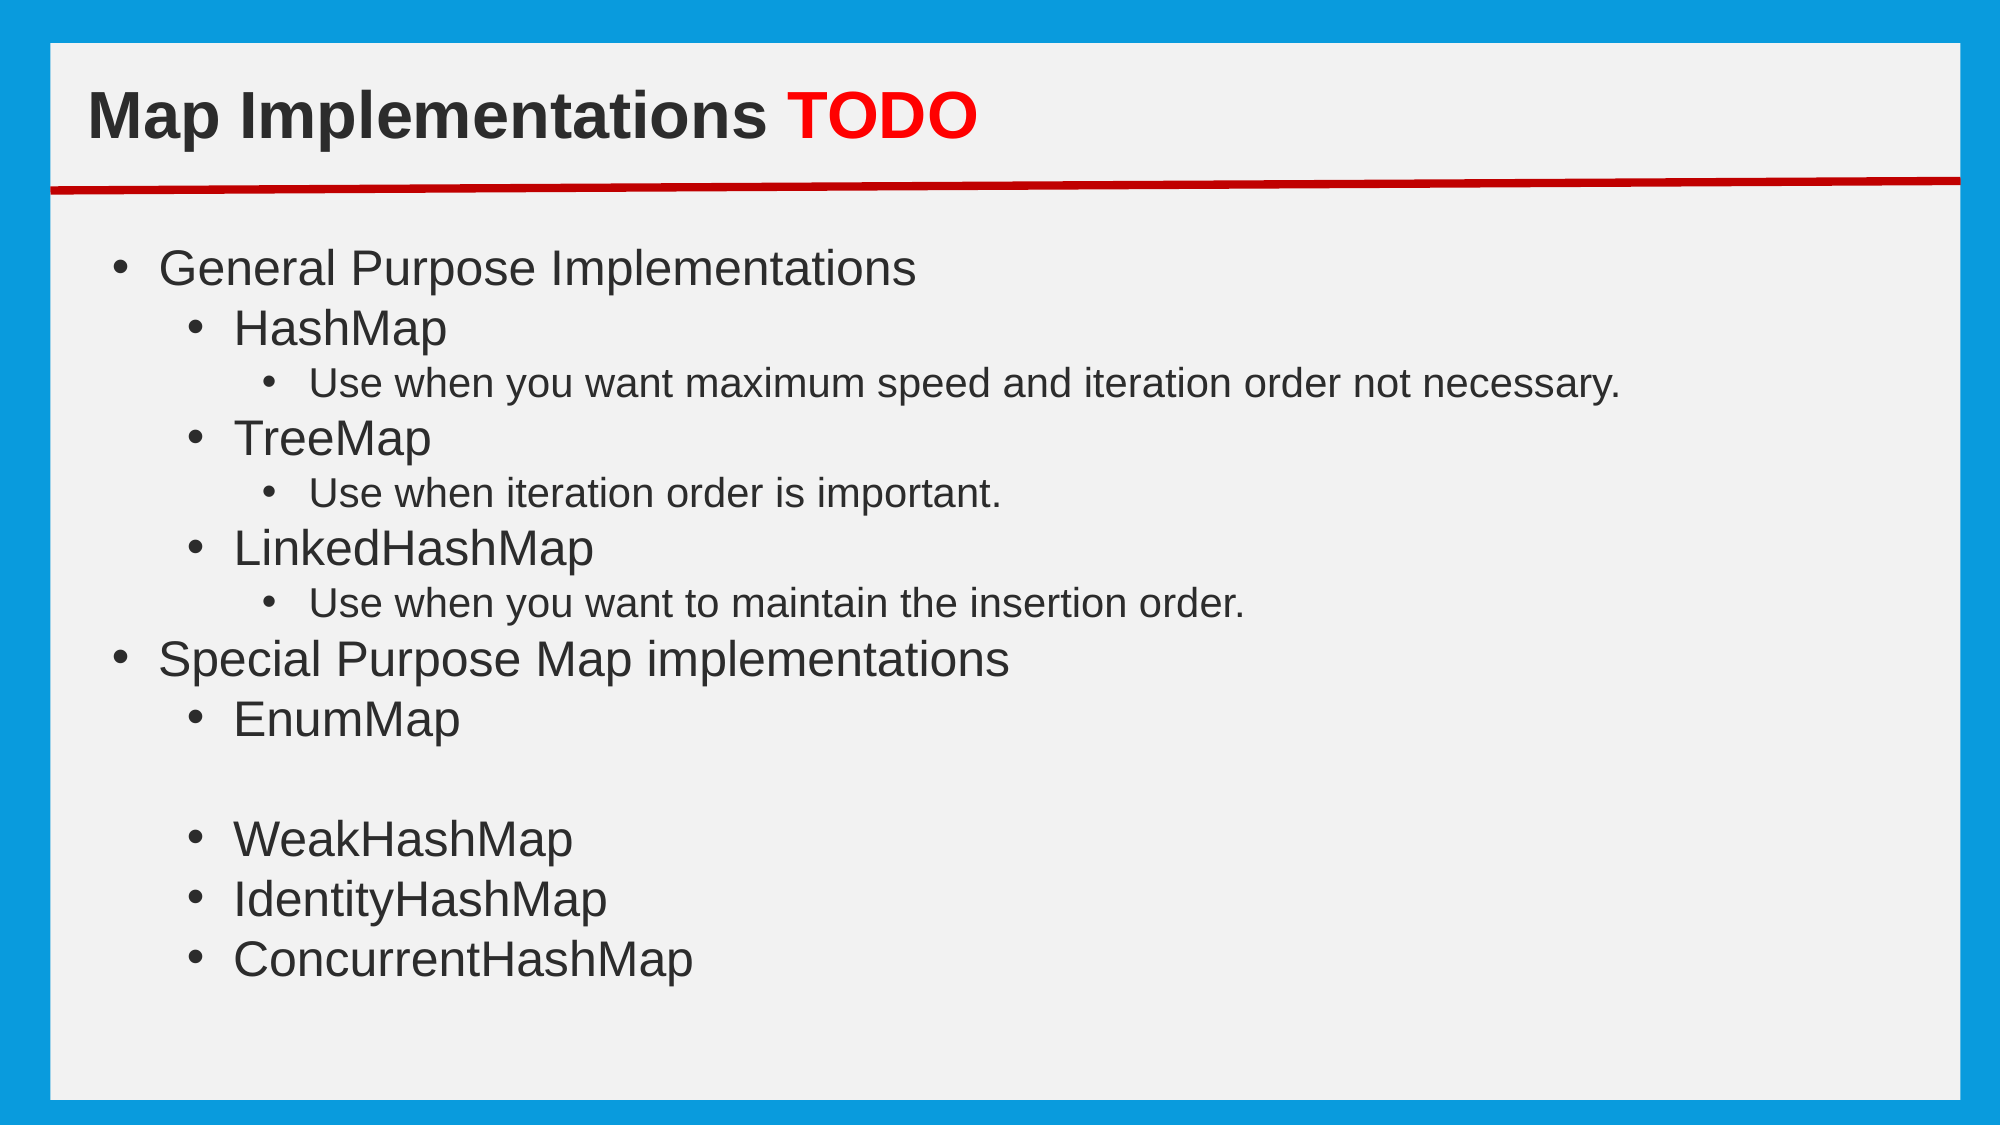

# exceptions
Map Implementations TODO

General Purpose Implementations
HashMap
Use when you want maximum speed and iteration order not necessary.
TreeMap
Use when iteration order is important.
LinkedHashMap
Use when you want to maintain the insertion order.
Special Purpose Map implementations
EnumMap

WeakHashMap
IdentityHashMap
ConcurrentHashMap